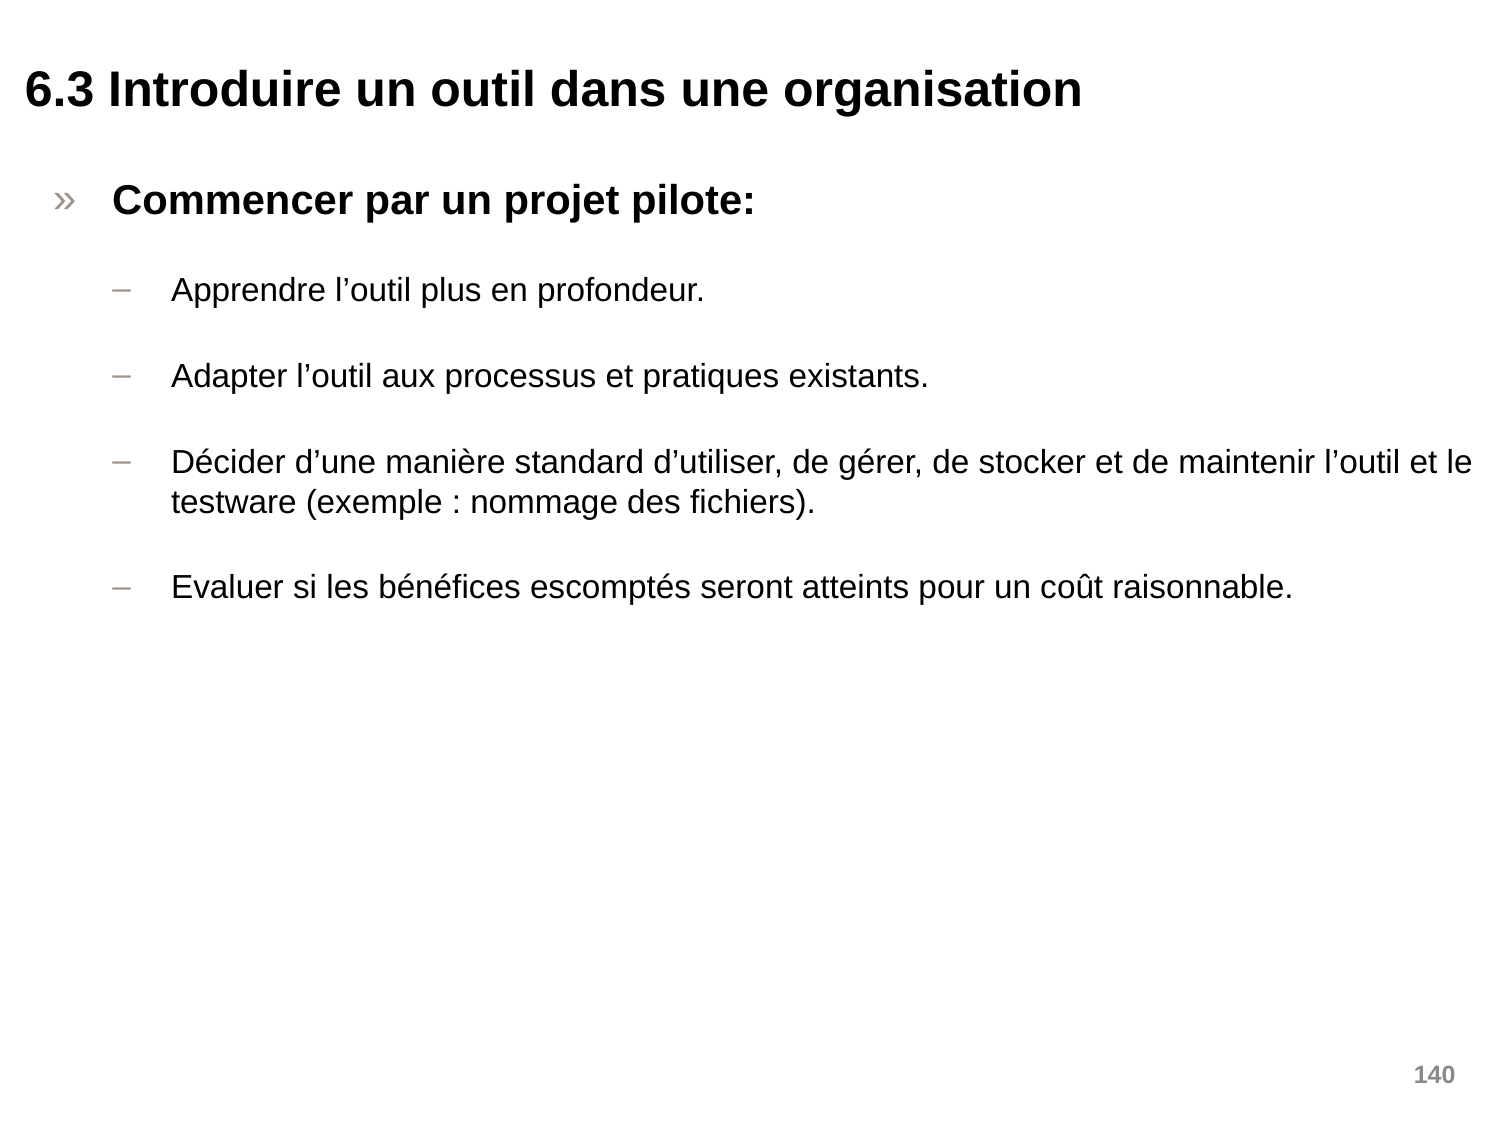

6.3 Introduire un outil dans une organisation
Commencer par un projet pilote:
Apprendre l’outil plus en profondeur.
Adapter l’outil aux processus et pratiques existants.
Décider d’une manière standard d’utiliser, de gérer, de stocker et de maintenir l’outil et le testware (exemple : nommage des fichiers).
Evaluer si les bénéfices escomptés seront atteints pour un coût raisonnable.

140